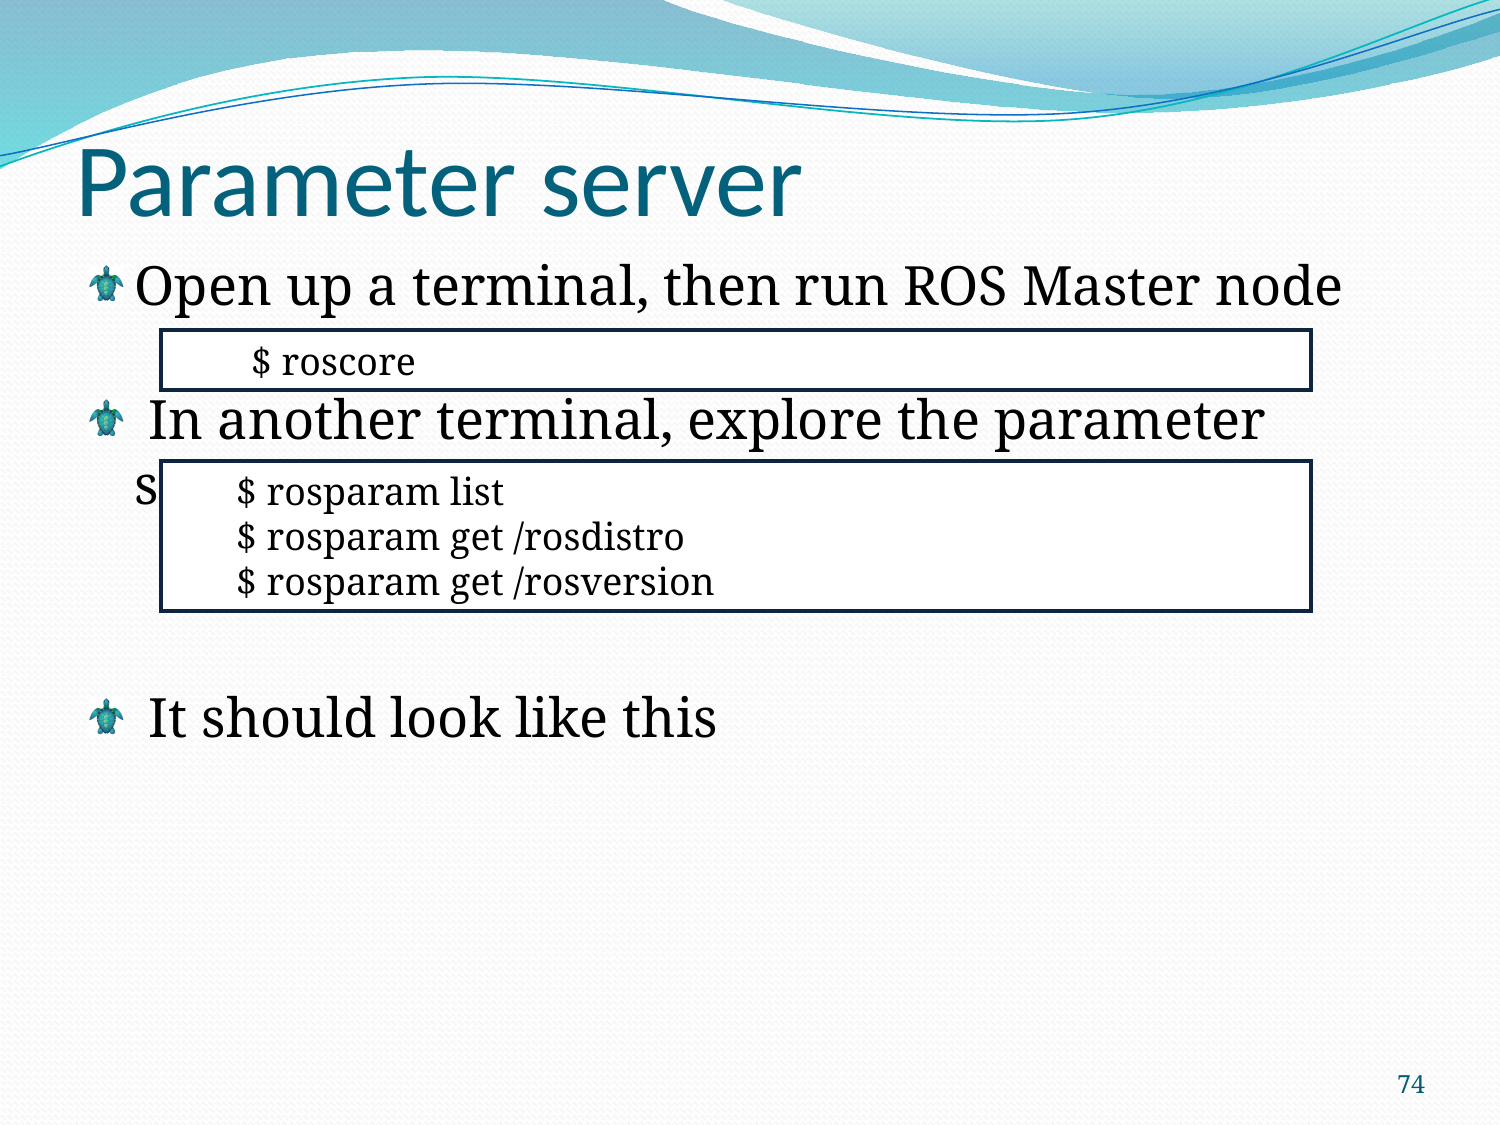

# Parameter server
Open up a terminal, then run ROS Master node

 In another terminal, explore the parameter server

 It should look like this

$ roscore
$ rosparam list
$ rosparam get /rosdistro
$ rosparam get /rosversion
74